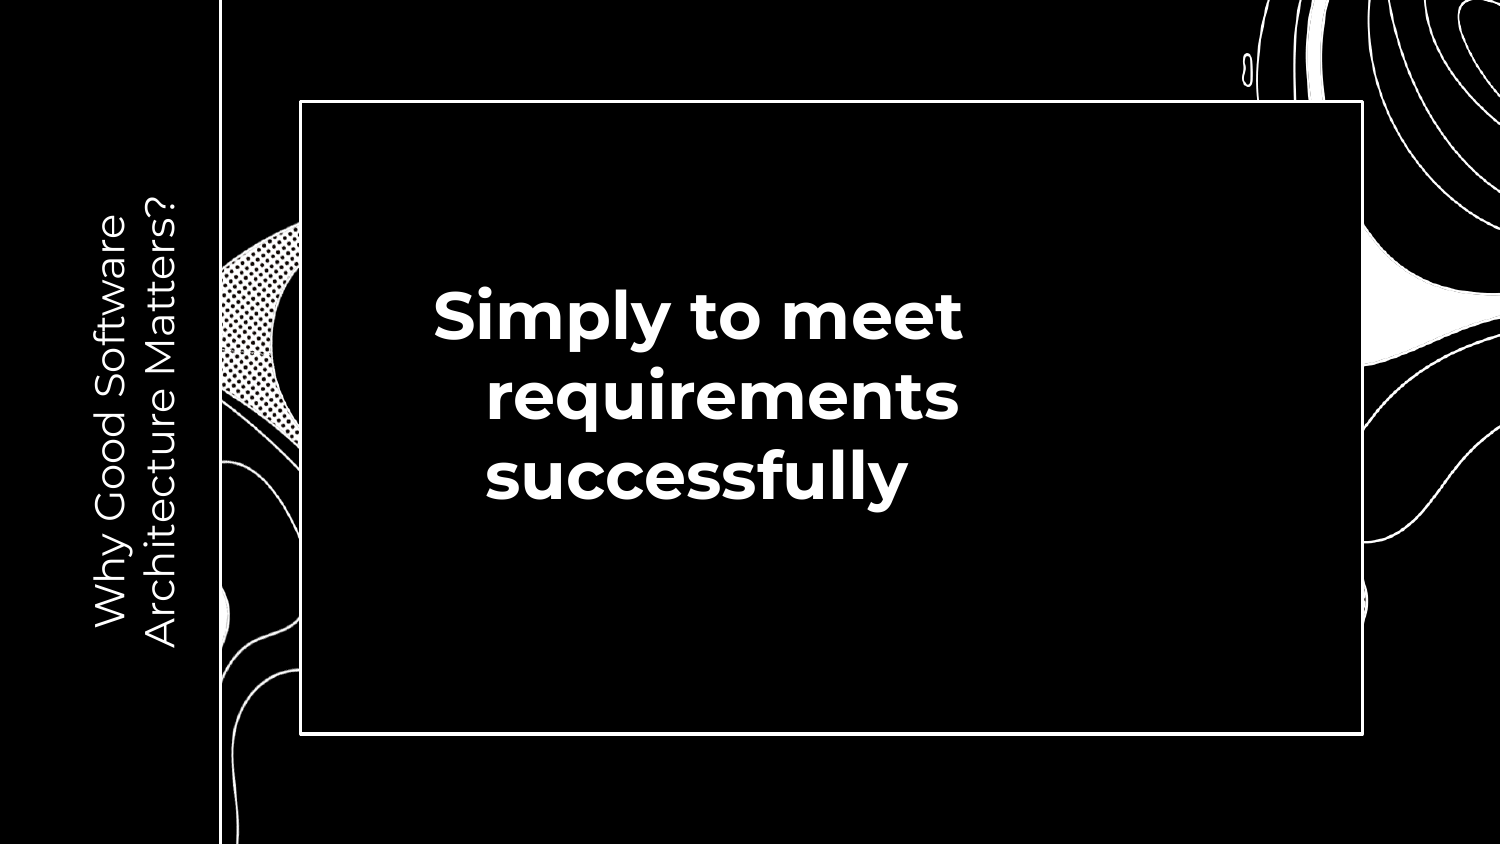

Simply to meet requirements successfully
# Why Good Software Architecture Matters?